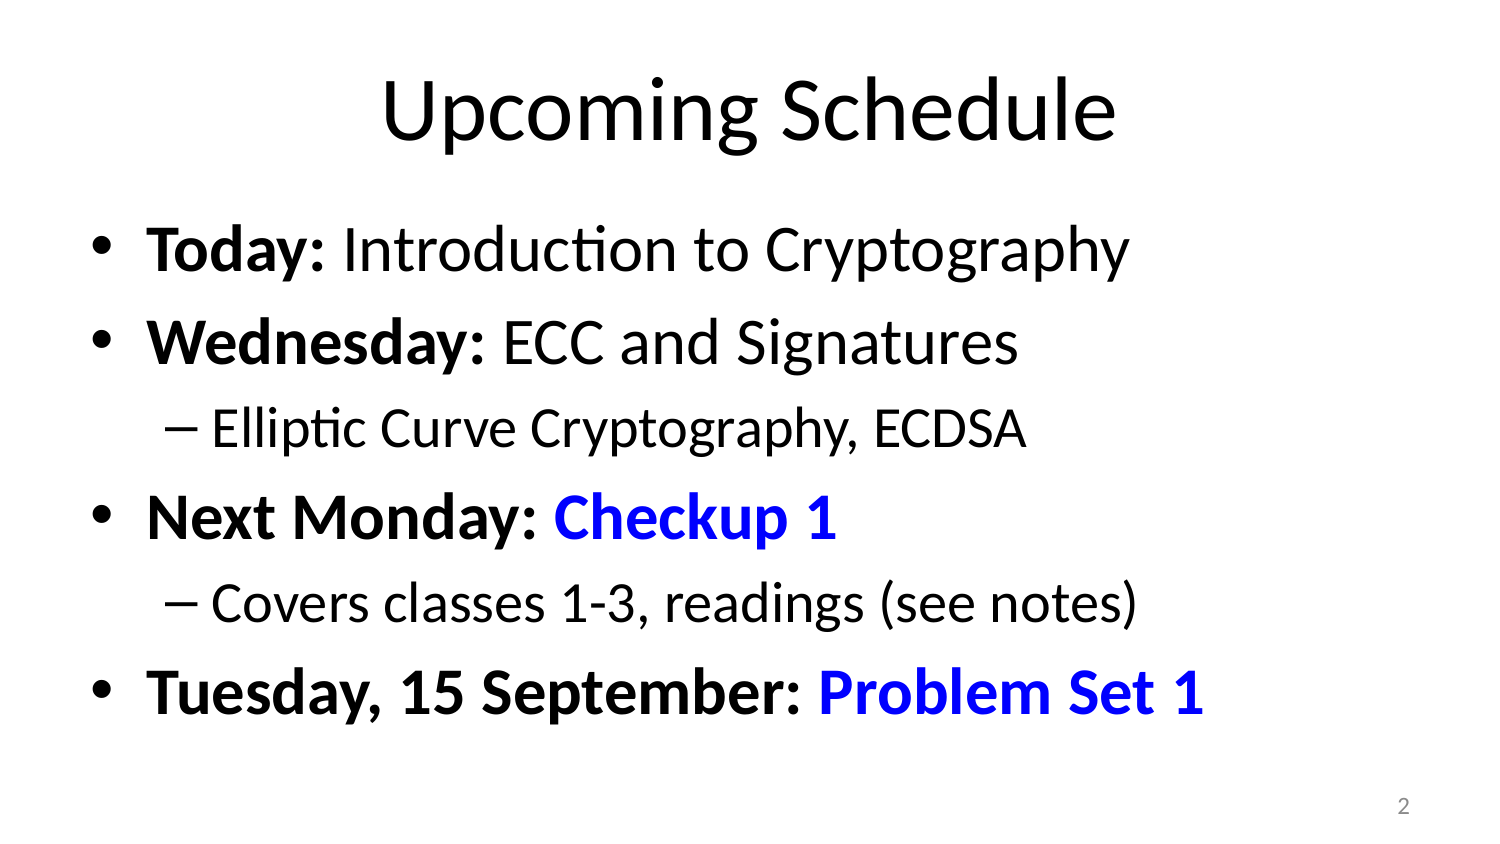

# Upcoming Schedule
Today: Introduction to Cryptography
Wednesday: ECC and Signatures
Elliptic Curve Cryptography, ECDSA
Next Monday: Checkup 1
Covers classes 1-3, readings (see notes)
Tuesday, 15 September: Problem Set 1
2